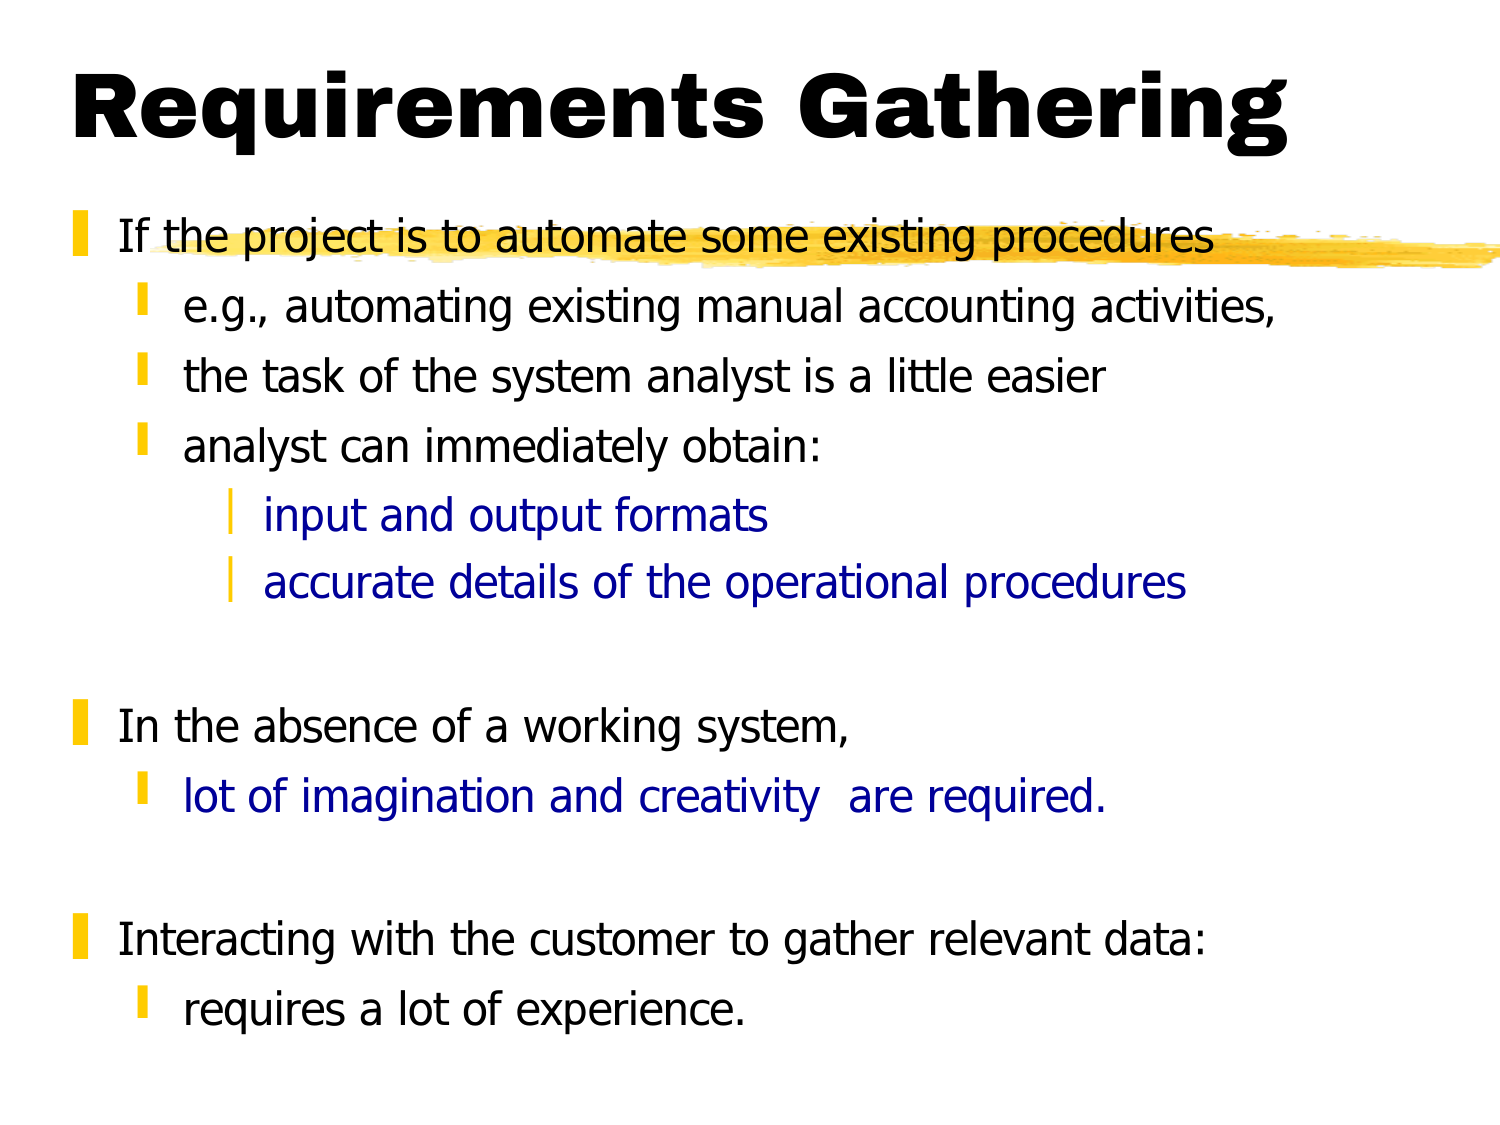

# Requirements Gathering
If the project is to automate some existing procedures
e.g., automating existing manual accounting activities,
the task of the system analyst is a little easier
analyst can immediately obtain:
 input and output formats
 accurate details of the operational procedures

In the absence of a working system,
lot of imagination and creativity  are required.

Interacting with the customer to gather relevant data:
requires a lot of experience.

8